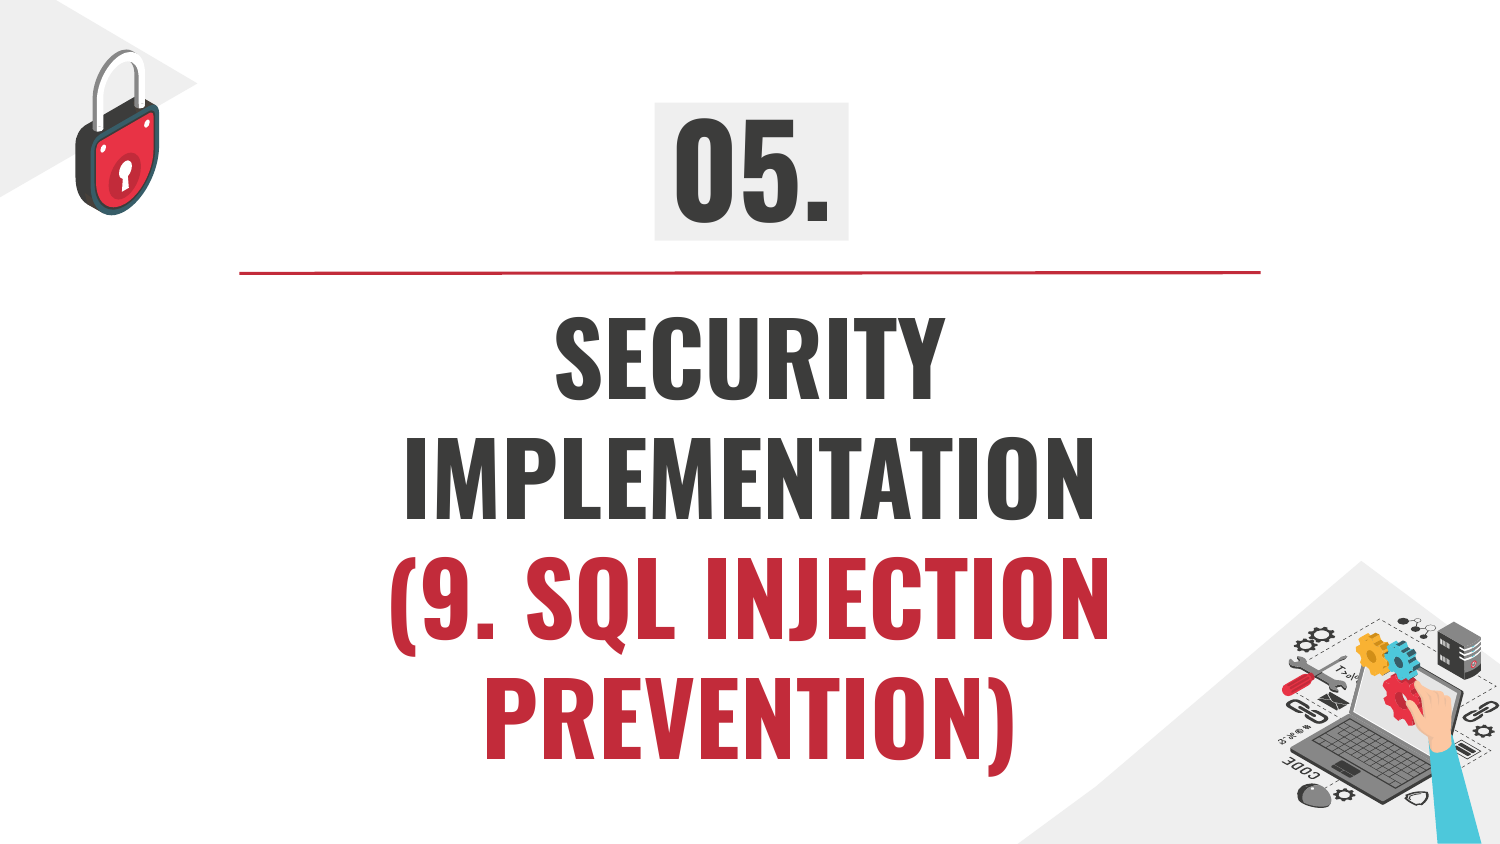

05.
# SECURITY IMPLEMENTATION (9. SQL INJECTION PREVENTION)